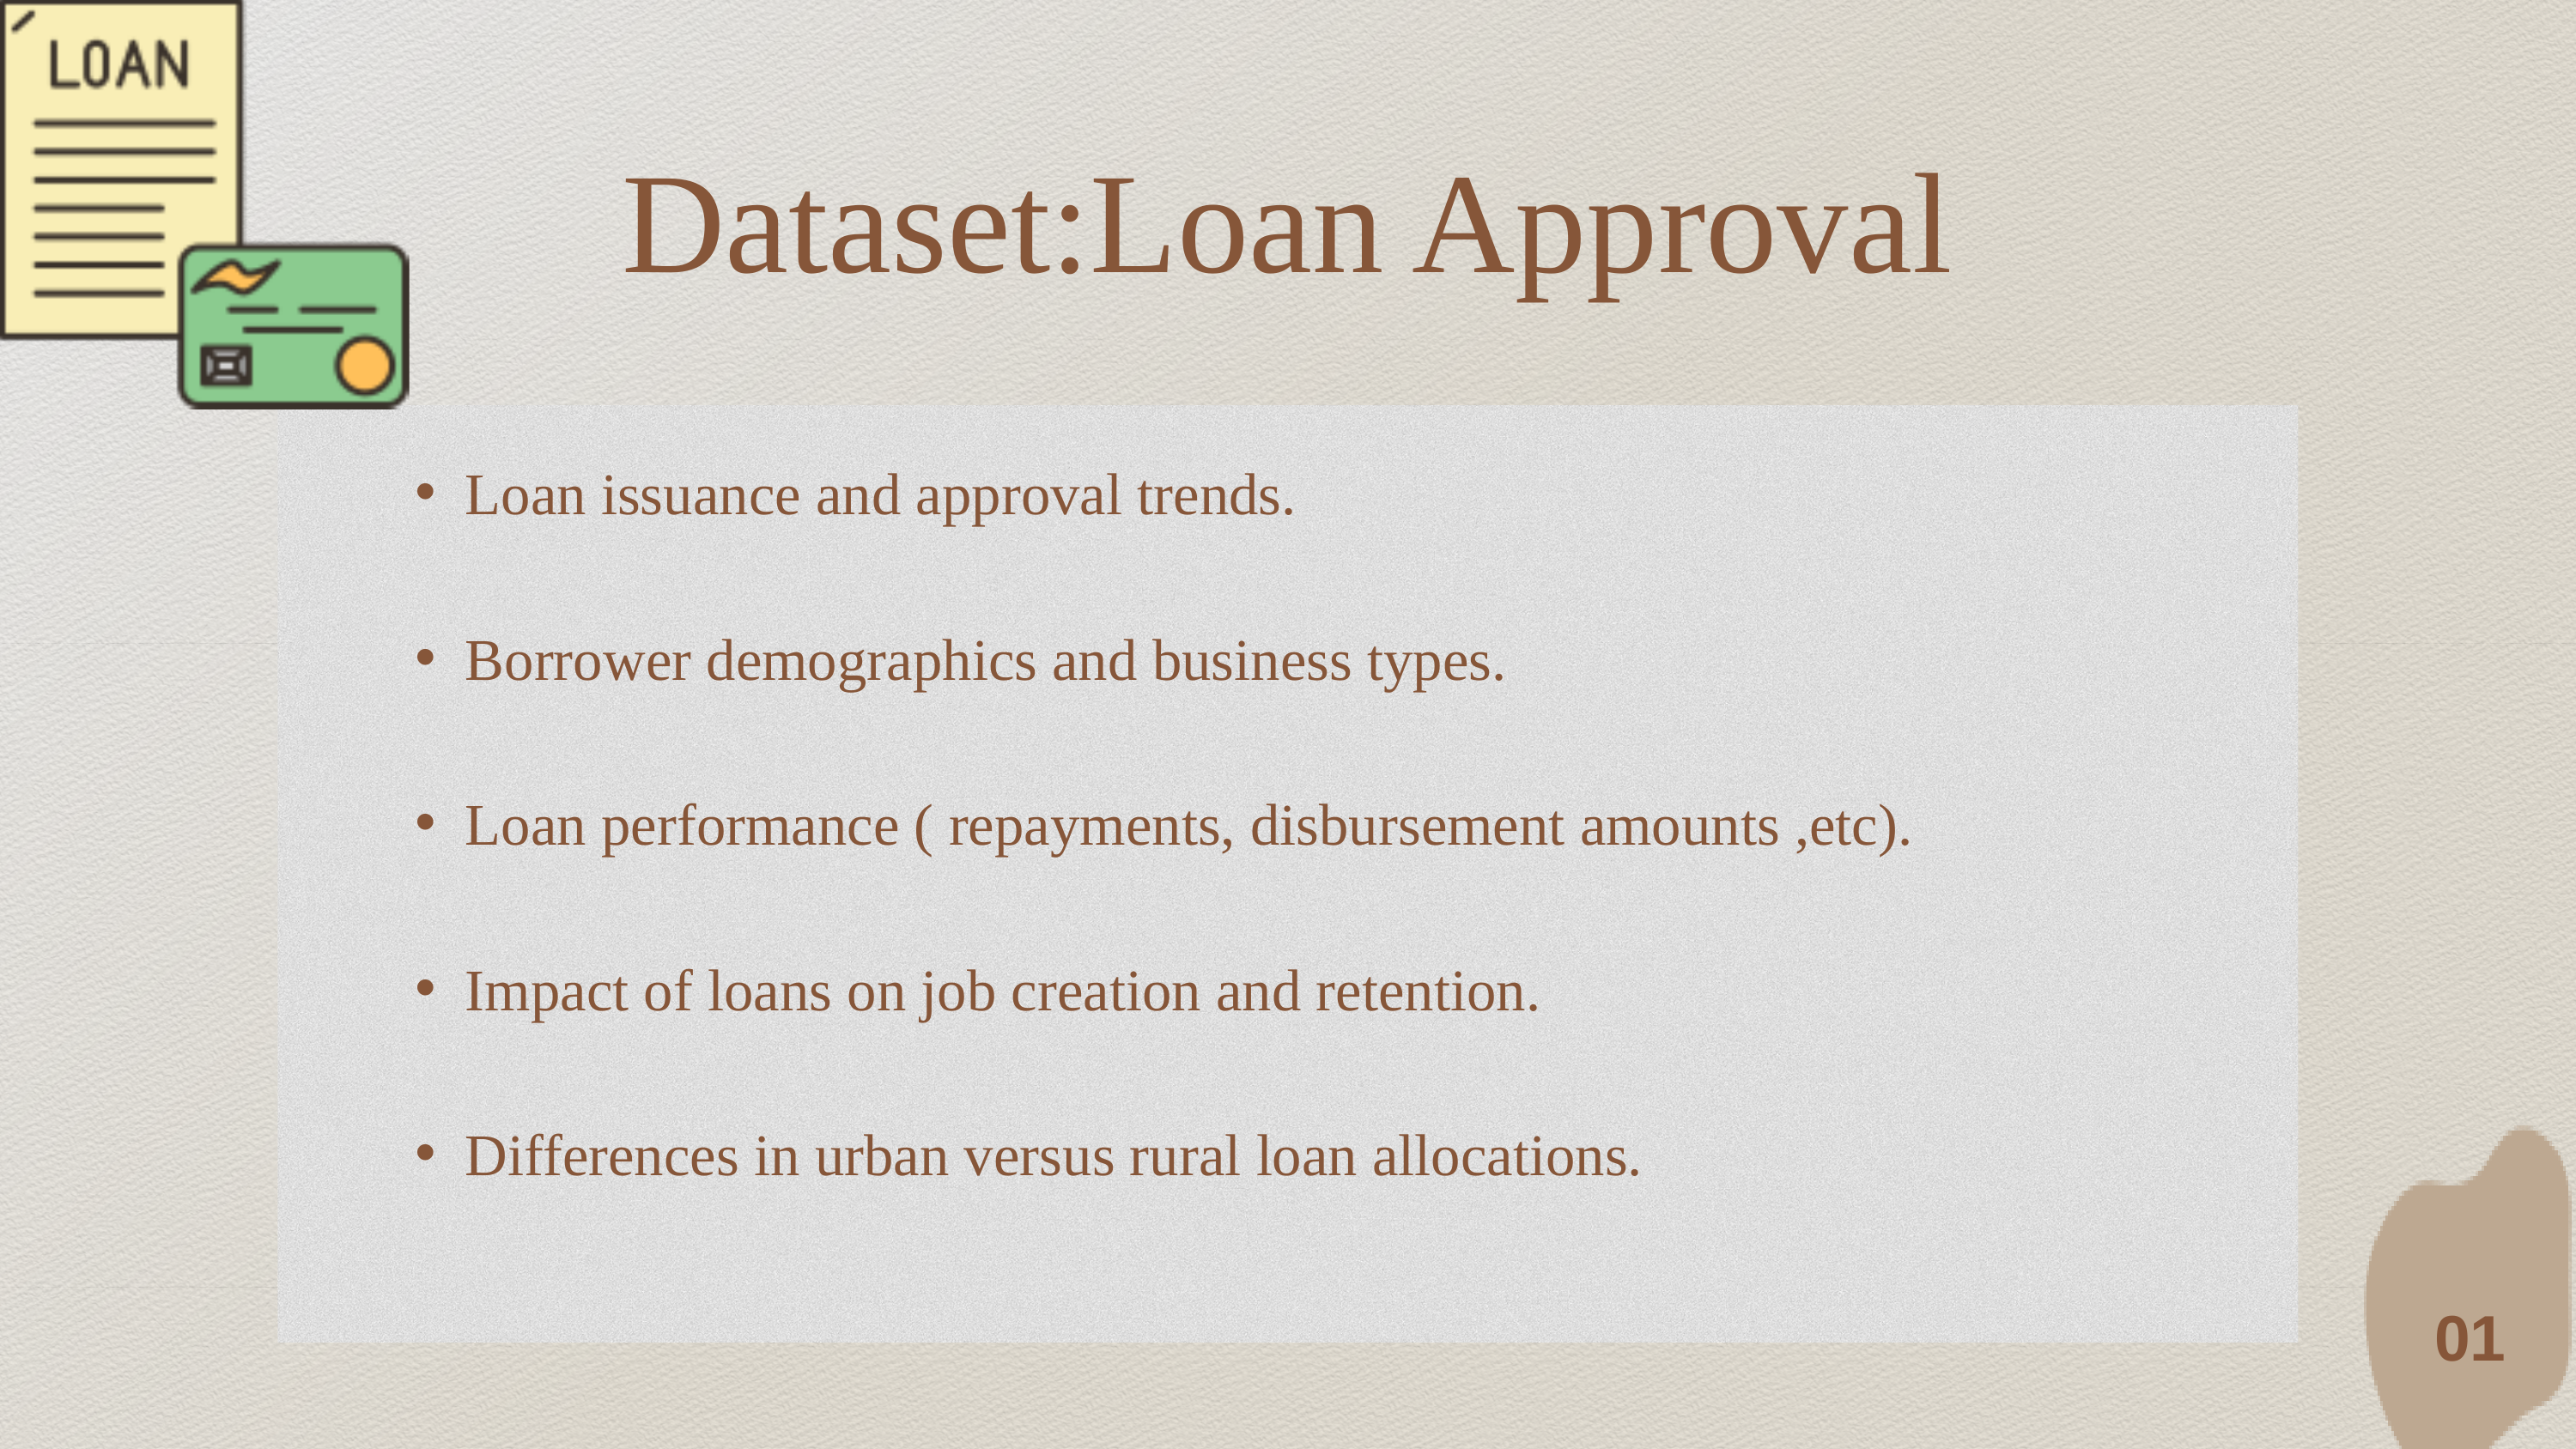

Dataset:Loan Approval

Loan issuance and approval trends.

Borrower demographics and business types.

Loan performance ( repayments, disbursement amounts ,etc).

Impact of loans on job creation and retention.

Differences in urban versus rural loan allocations.

01